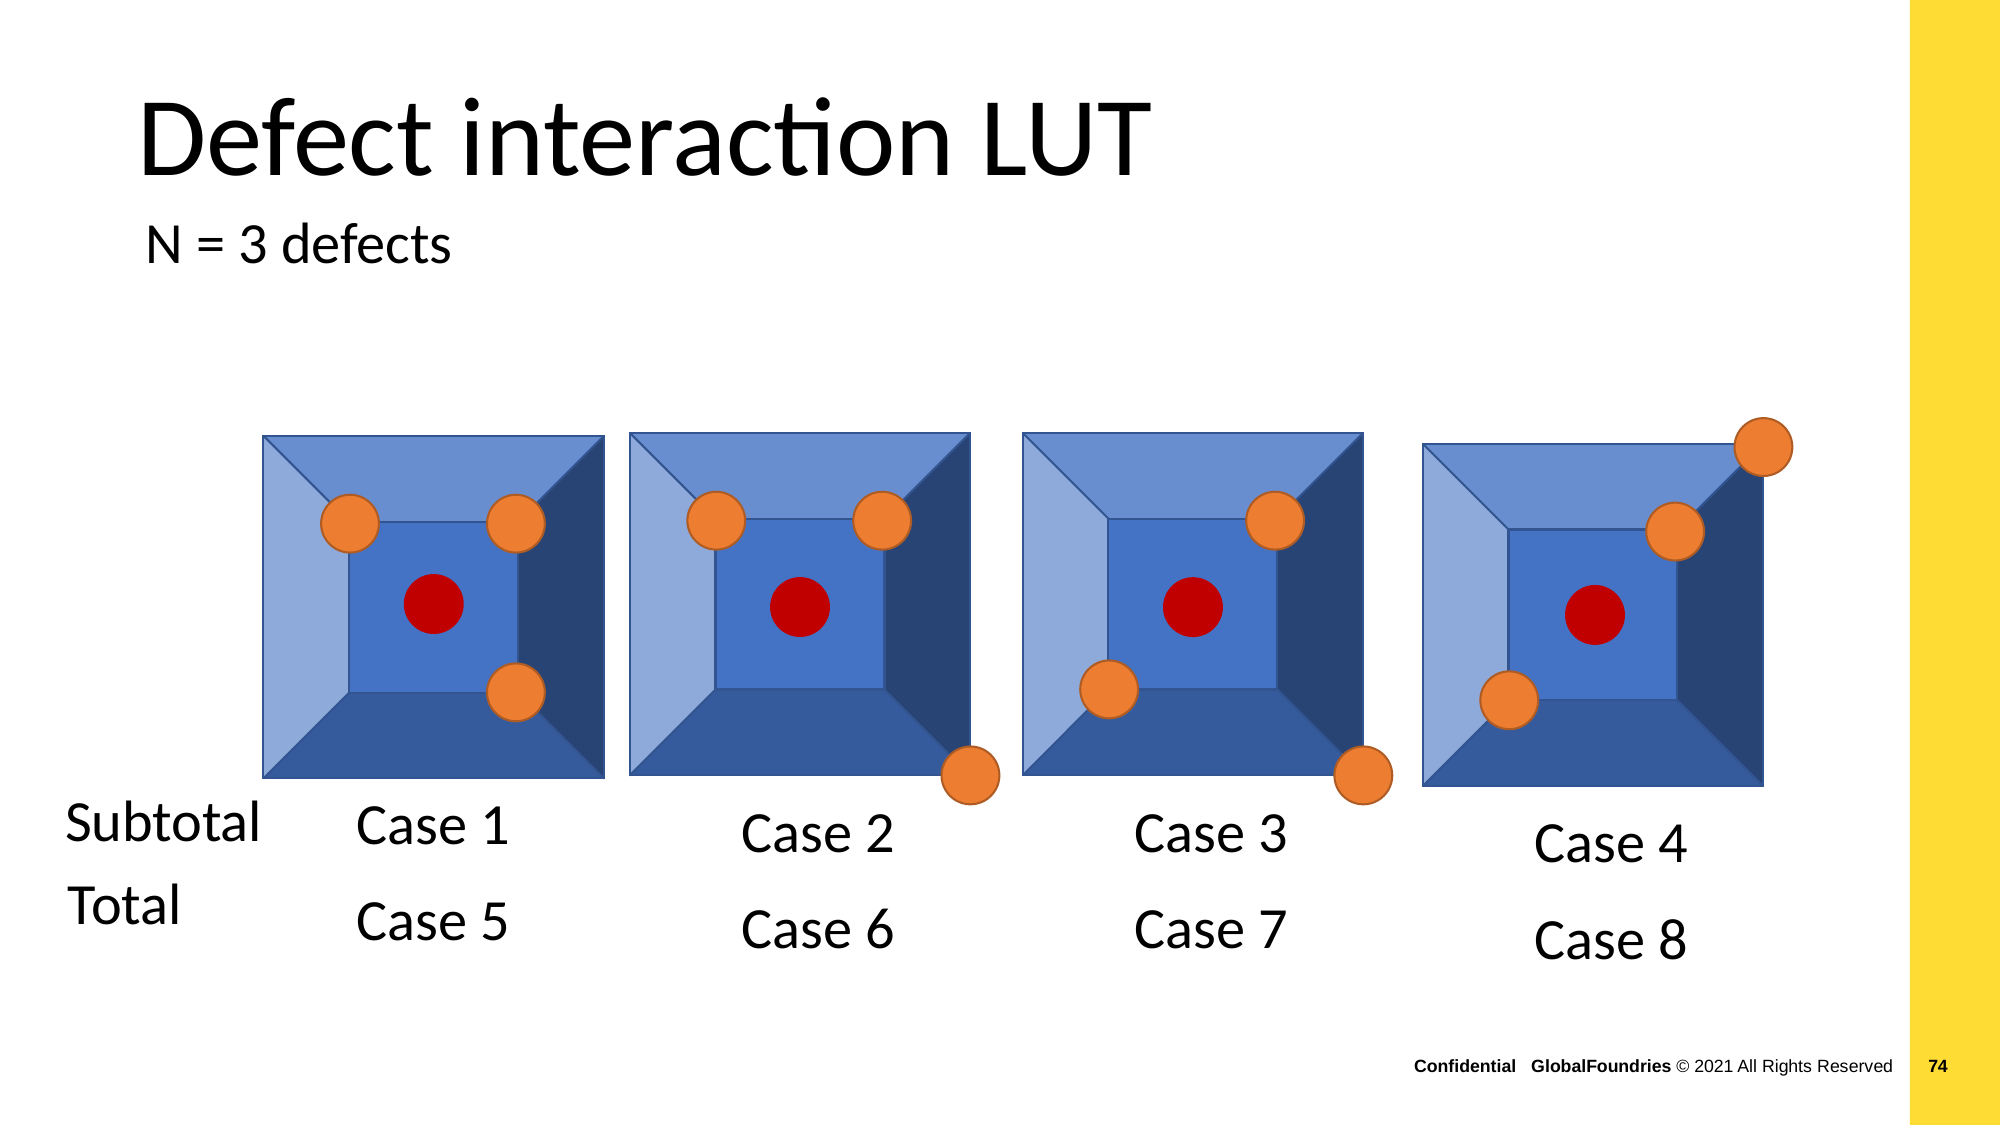

# Defect interaction LUT
N = 3 defects

Subtotal
Case 1
Case 2
Case 3
Case 4
Total
Case 5
Case 6
Case 7
Case 8